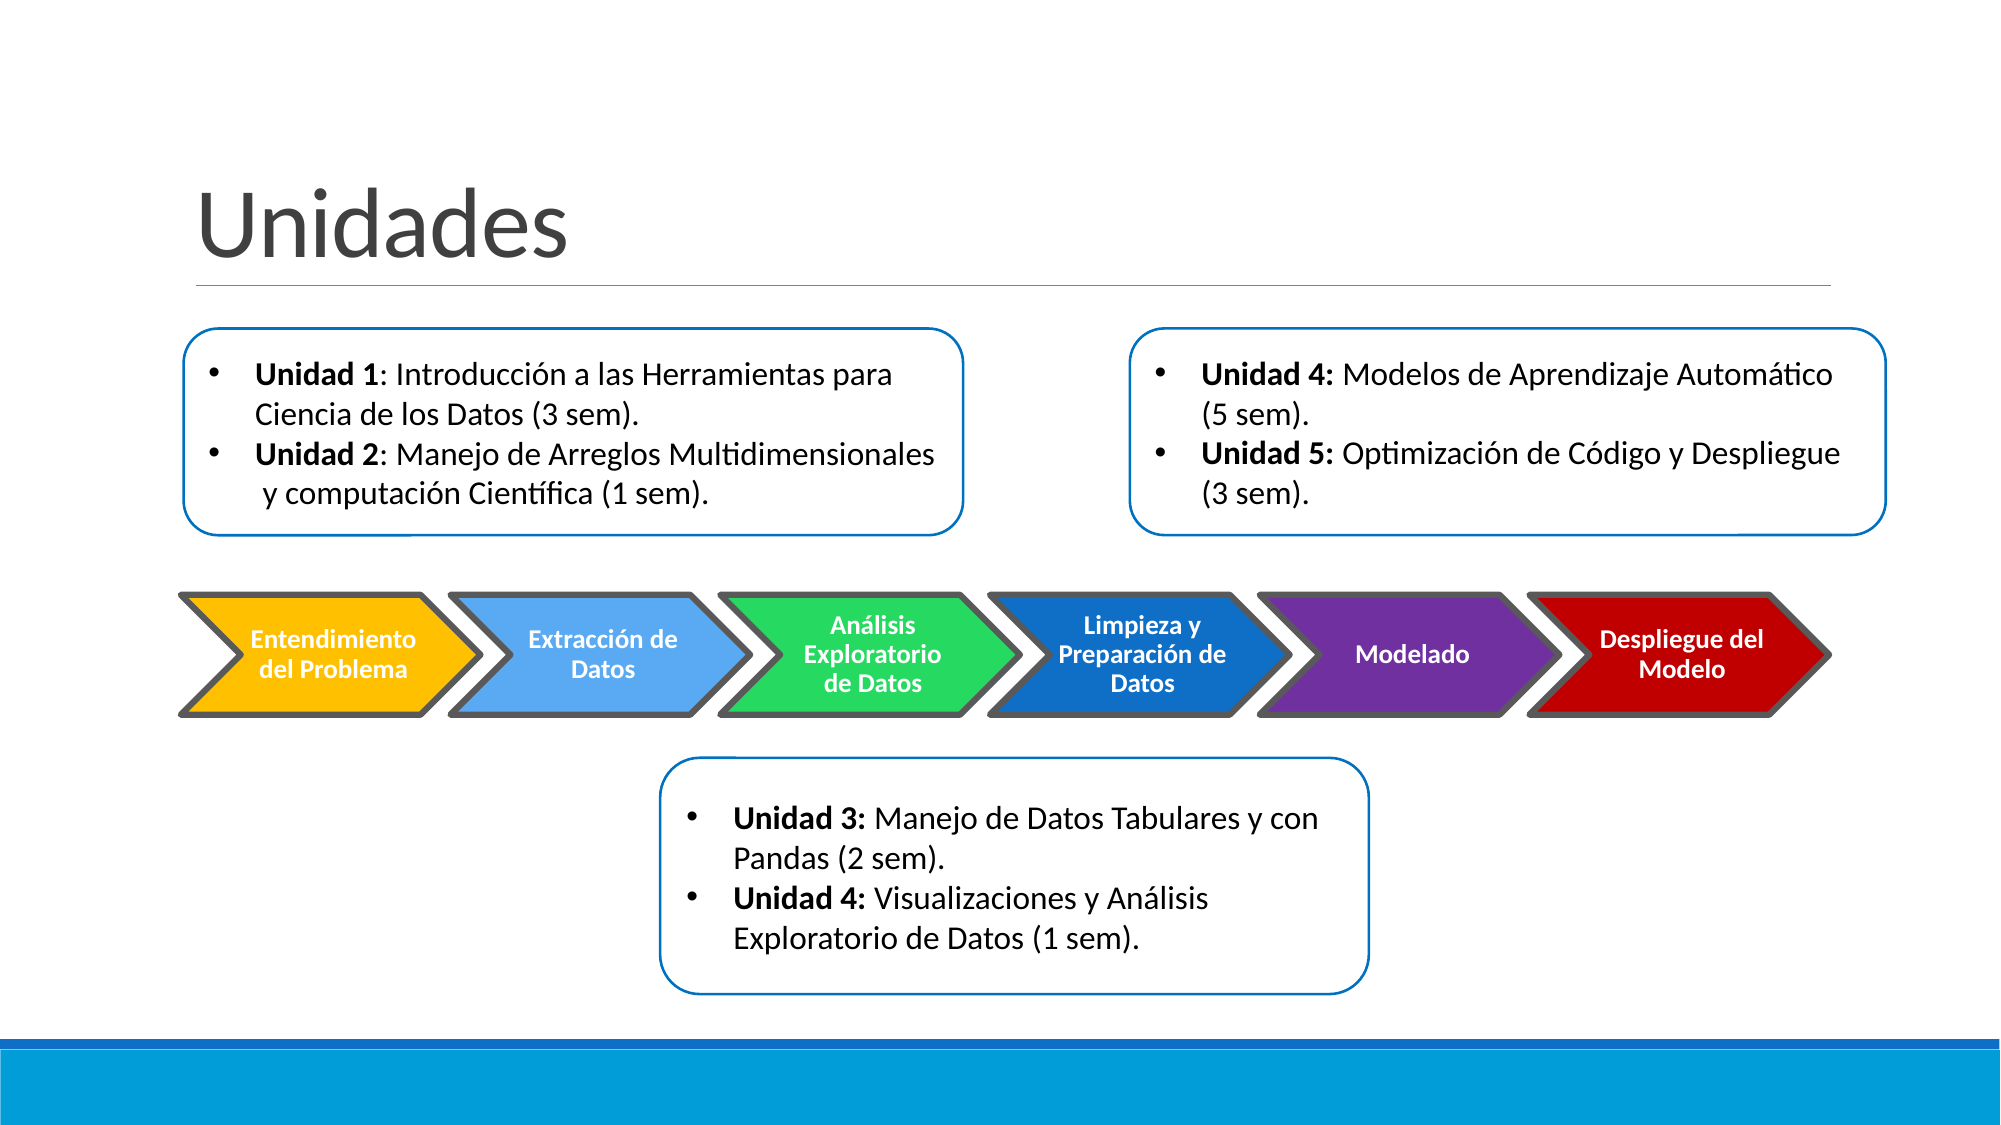

# Unidades
Unidad 4: Modelos de Aprendizaje Automático (5 sem).
Unidad 5: Optimización de Código y Despliegue (3 sem).
Unidad 1: Introducción a las Herramientas para Ciencia de los Datos (3 sem).
Unidad 2: Manejo de Arreglos Multidimensionales  y computación Científica (1 sem).
Entendimiento del Problema
Extracción de Datos
Análisis Exploratorio de Datos
Limpieza y Preparación de Datos
Modelado
Despliegue del Modelo
Unidad 3: Manejo de Datos Tabulares y con Pandas (2 sem).
Unidad 4: Visualizaciones y Análisis Exploratorio de Datos (1 sem).